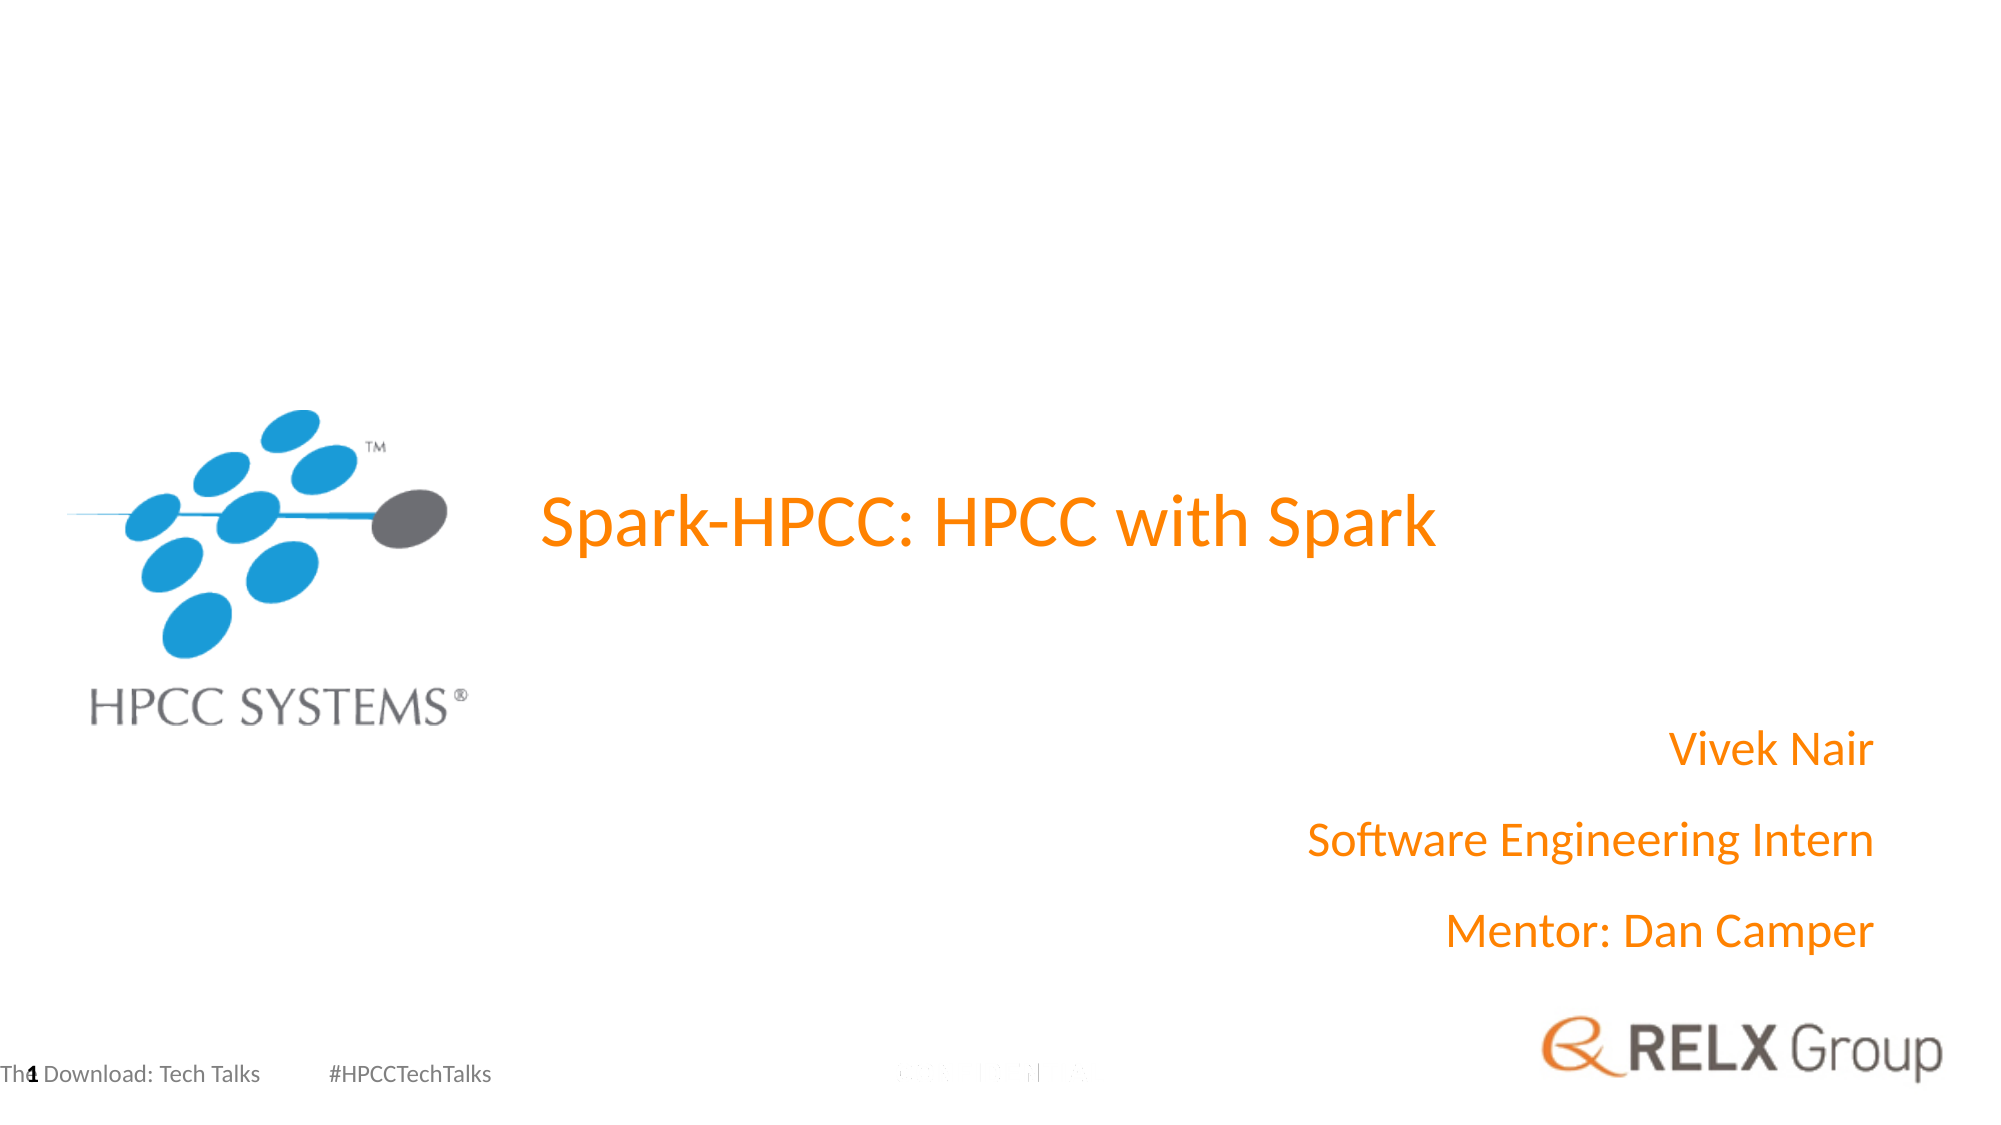

# Spark-HPCC: HPCC with Spark
Vivek Nair
Software Engineering Intern
Mentor: Dan Camper
The Download: Tech Talks            #HPCCTechTalks
1